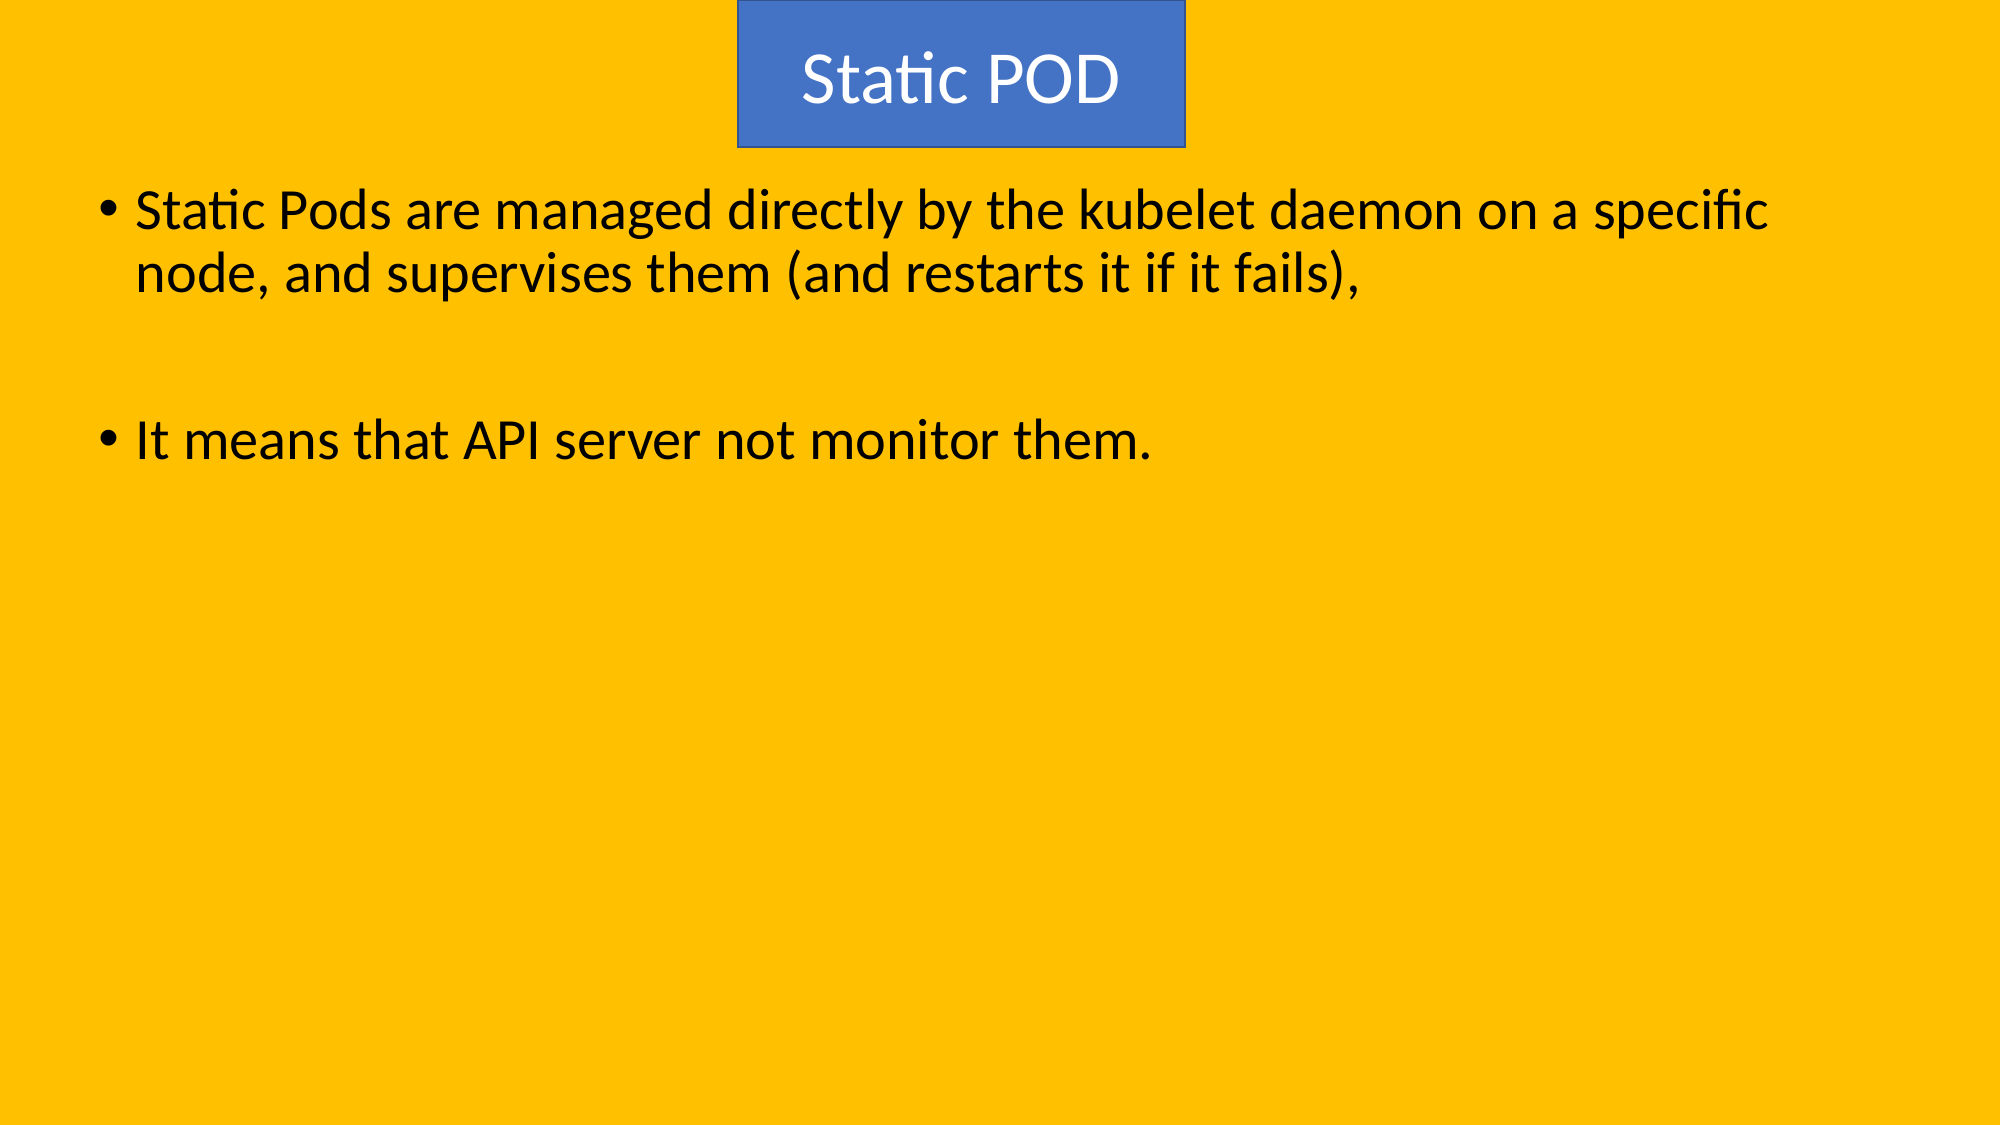

Static POD
Static Pods are managed directly by the kubelet daemon on a specific node, and supervises them (and restarts it if it fails),

It means that API server not monitor them.